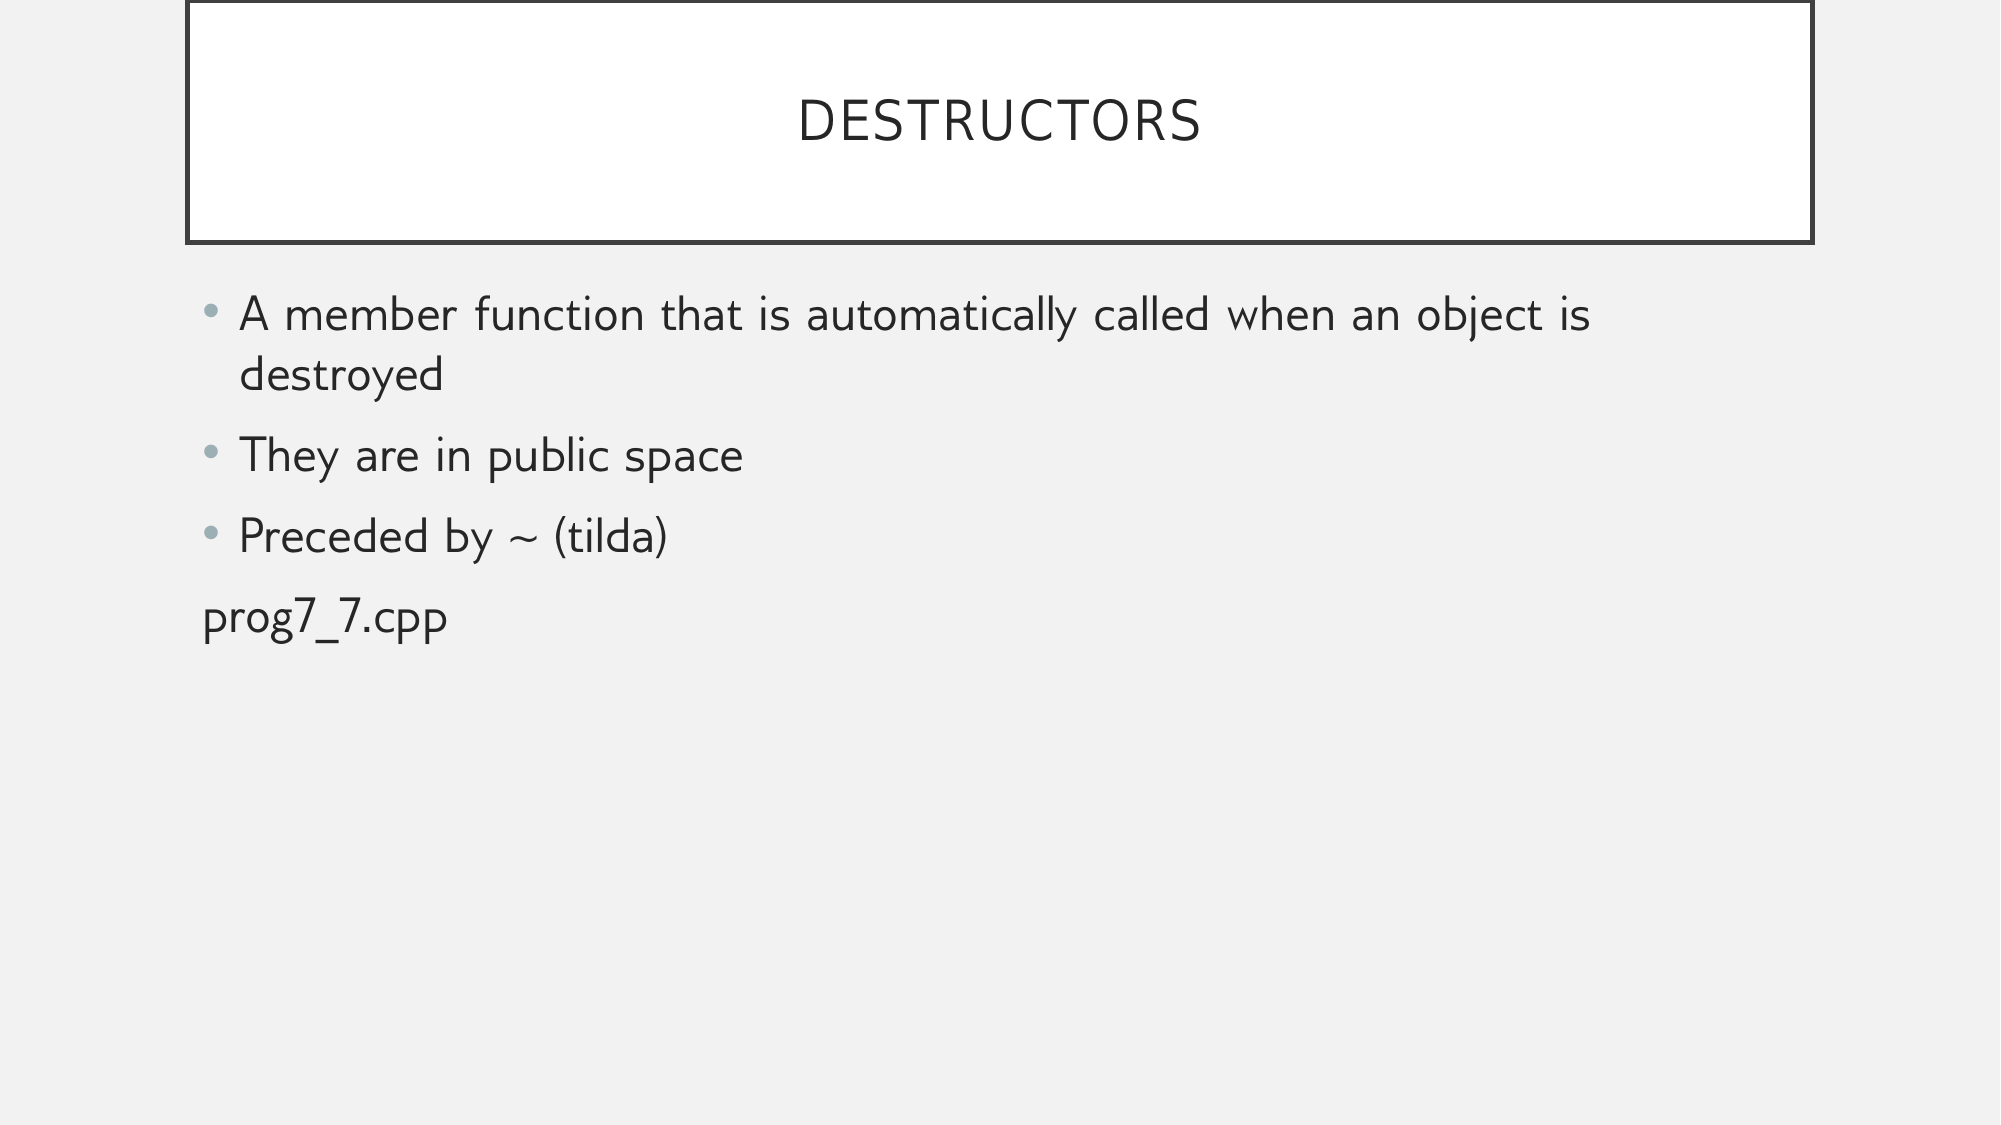

# Destructors
A member function that is automatically called when an object is destroyed
They are in public space
Preceded by ~ (tilda)
prog7_7.cpp